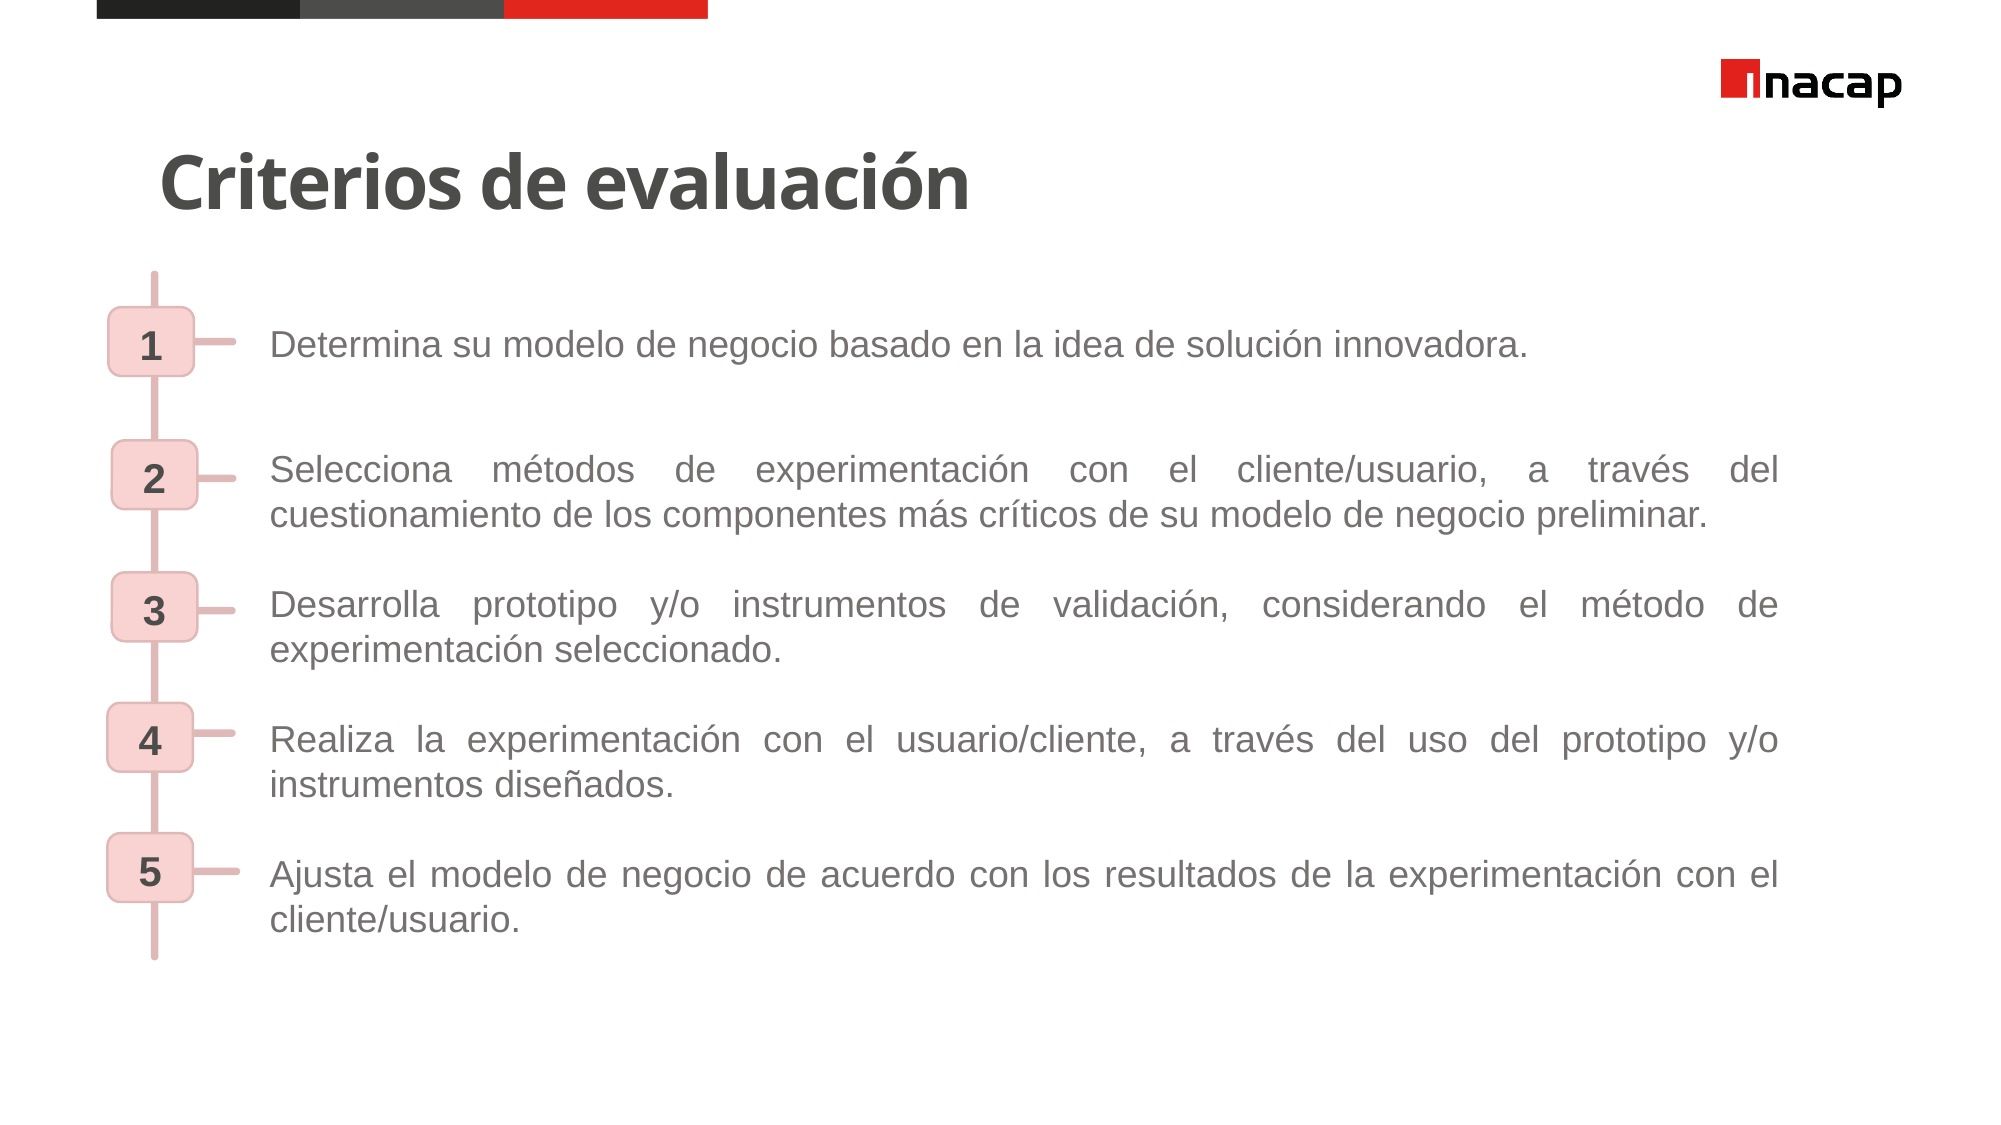

Criterios de evaluación

1
Determina su modelo de negocio basado en la idea de solución innovadora.

Selecciona métodos de experimentación con el cliente/usuario, a través del cuestionamiento de los componentes más críticos de su modelo de negocio preliminar.

Desarrolla prototipo y/o instrumentos de validación, considerando el método de experimentación seleccionado.

Realiza la experimentación con el usuario/cliente, a través del uso del prototipo y/o instrumentos diseñados.

Ajusta el modelo de negocio de acuerdo con los resultados de la experimentación con el cliente/usuario.

2

3

4

5